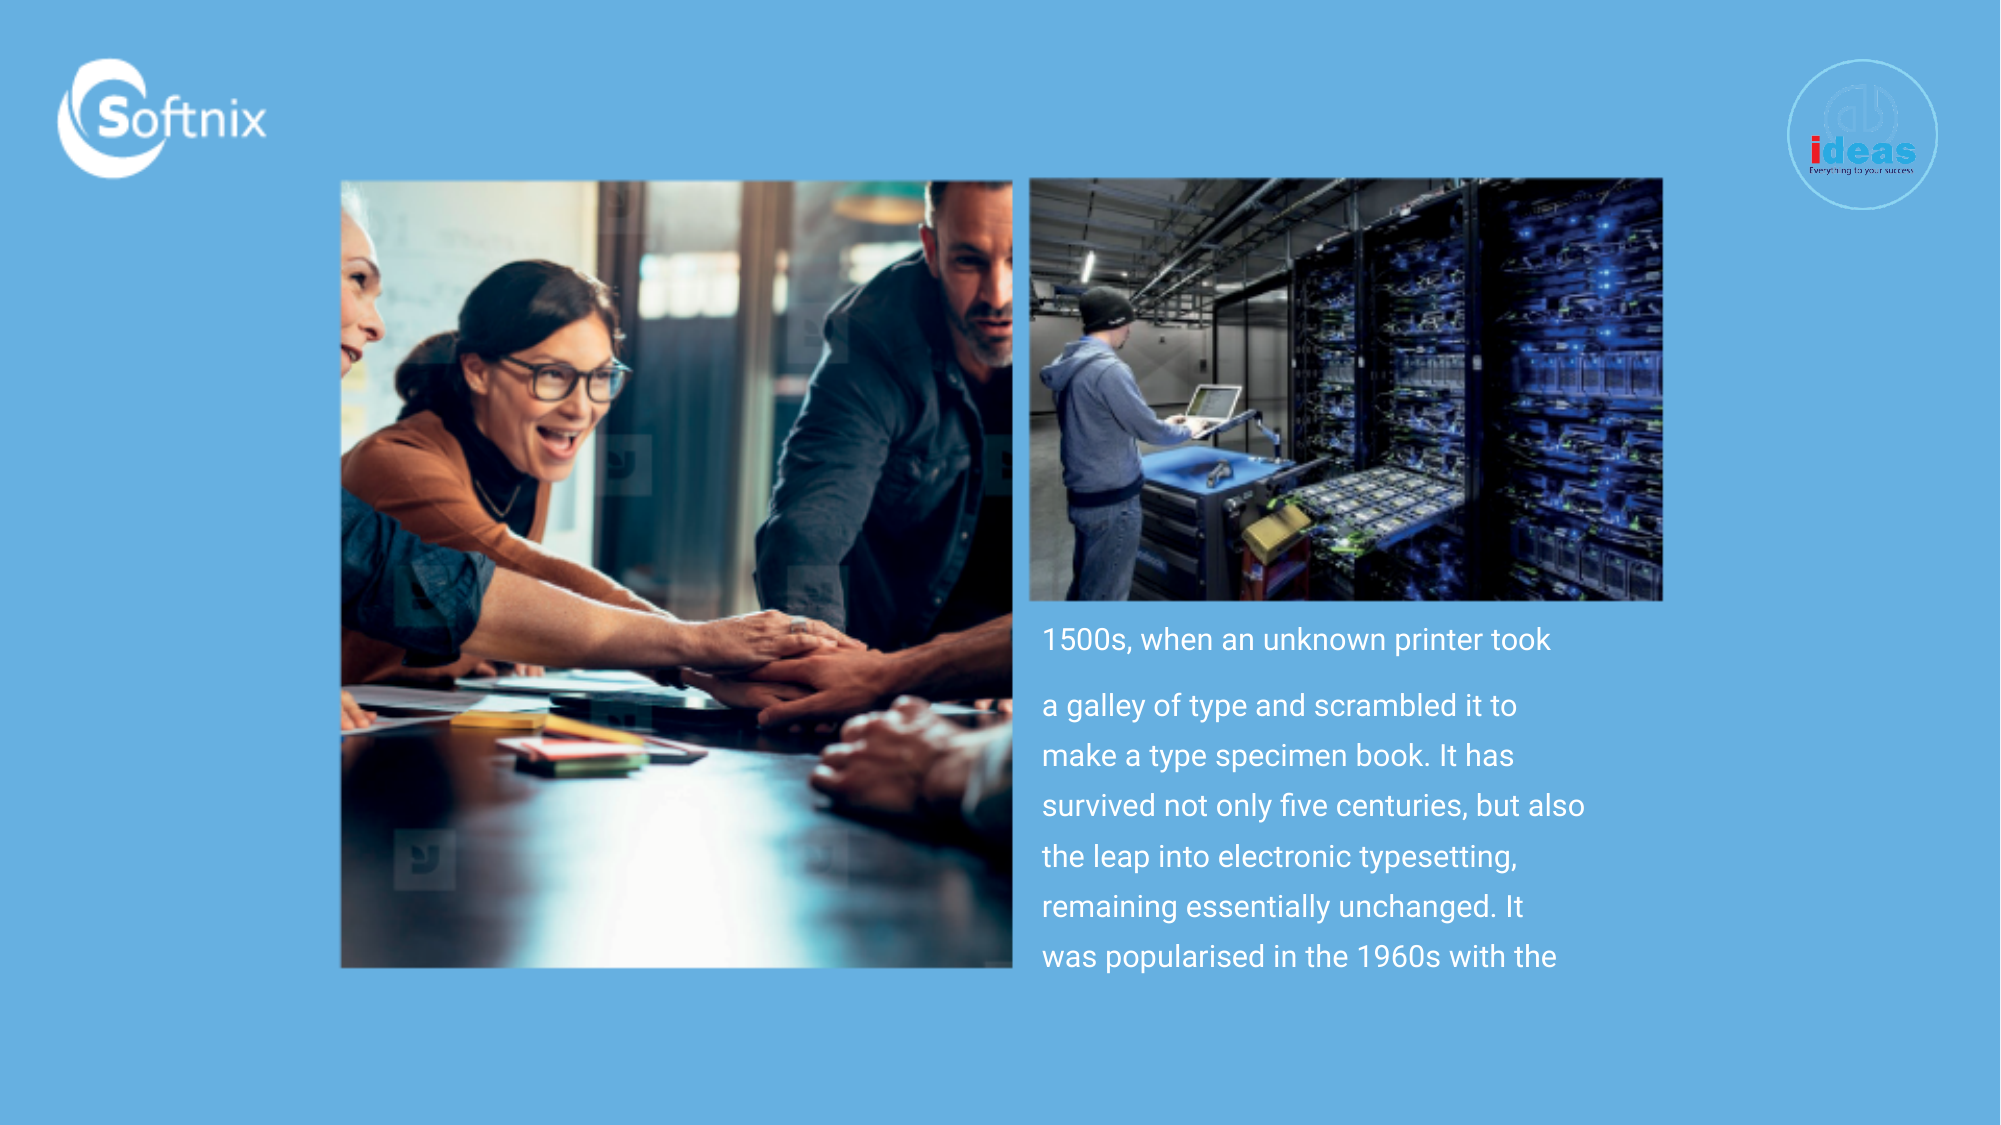

1500s, when an unknown printer took
a galley of type and scrambled it to
make a type specimen book. It has
survived not only five centuries, but also
the leap into electronic typesetting,
remaining essentially unchanged. It
was popularised in the 1960s with the